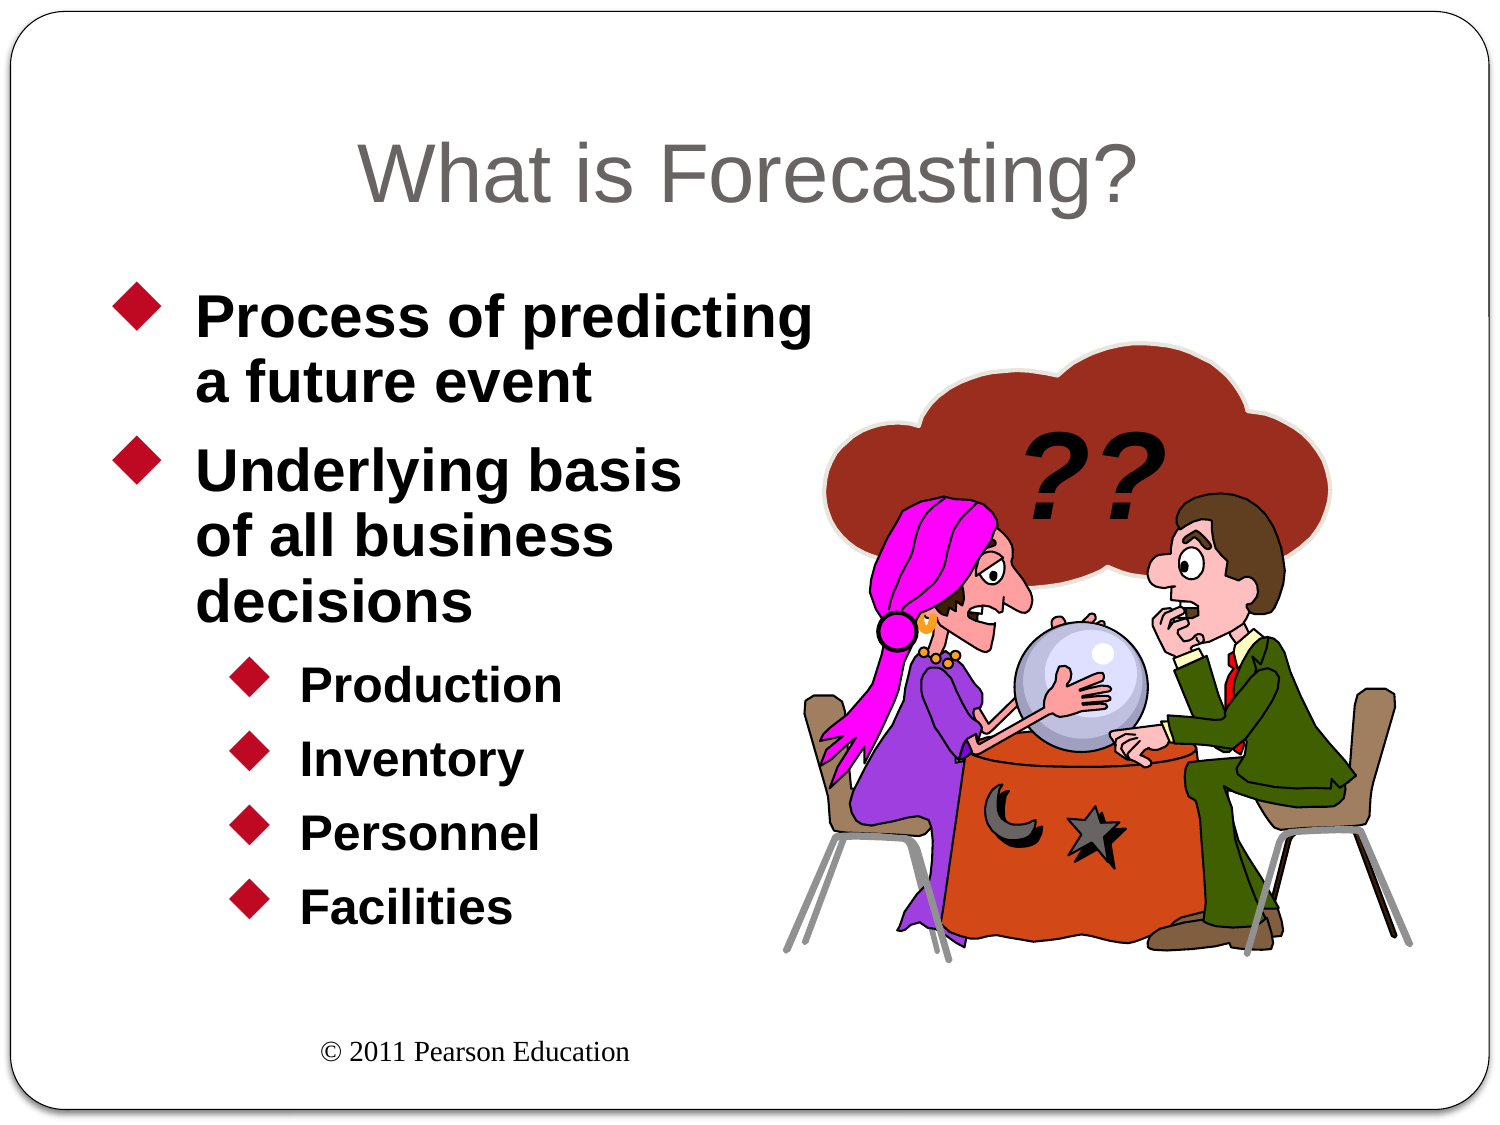

# What is Forecasting?
Process of predicting a future event
Underlying basis
of all business decisions
Production
Inventory
Personnel
Facilities

??
© 2011 Pearson Education